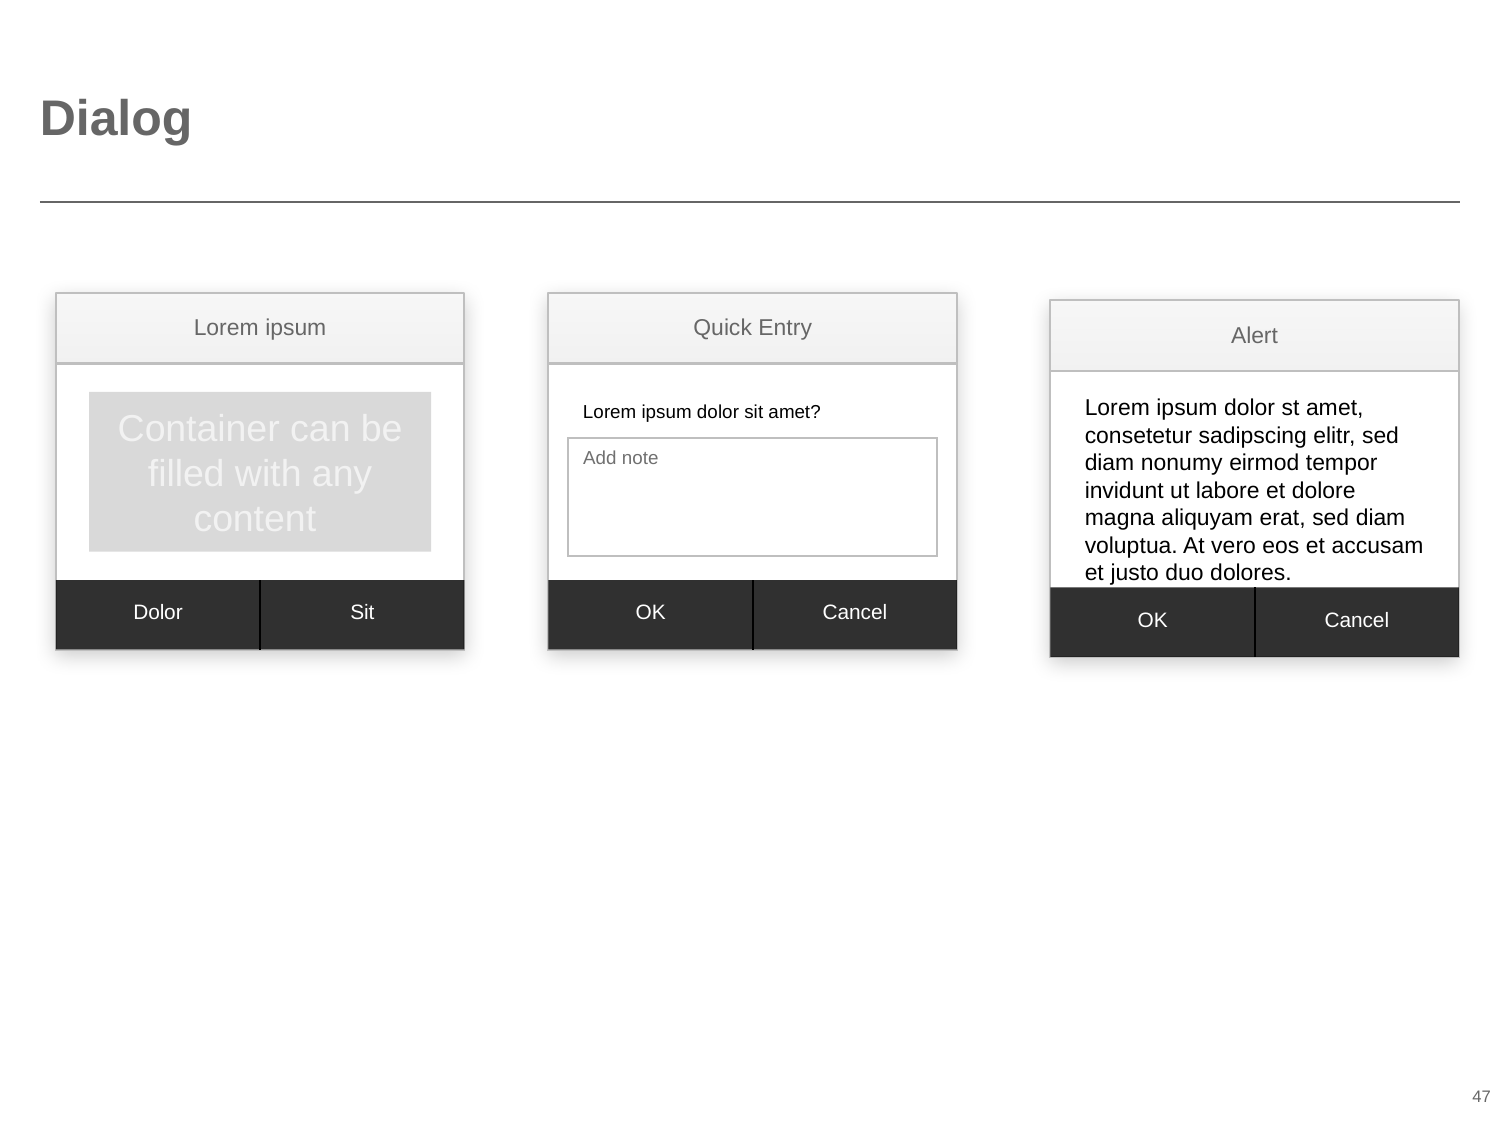

# Dialog

Lorem ipsum

Dolor
Sit
Container can be filled with any content

Quick Entry

Lorem ipsum dolor sit amet?
Add note

OK
Cancel

Alert

Lorem ipsum dolor st amet, consetetur sadipscing elitr, sed diam nonumy eirmod tempor invidunt ut labore et dolore magna aliquyam erat, sed diam voluptua. At vero eos et accusam et justo duo dolores.

OK
Cancel